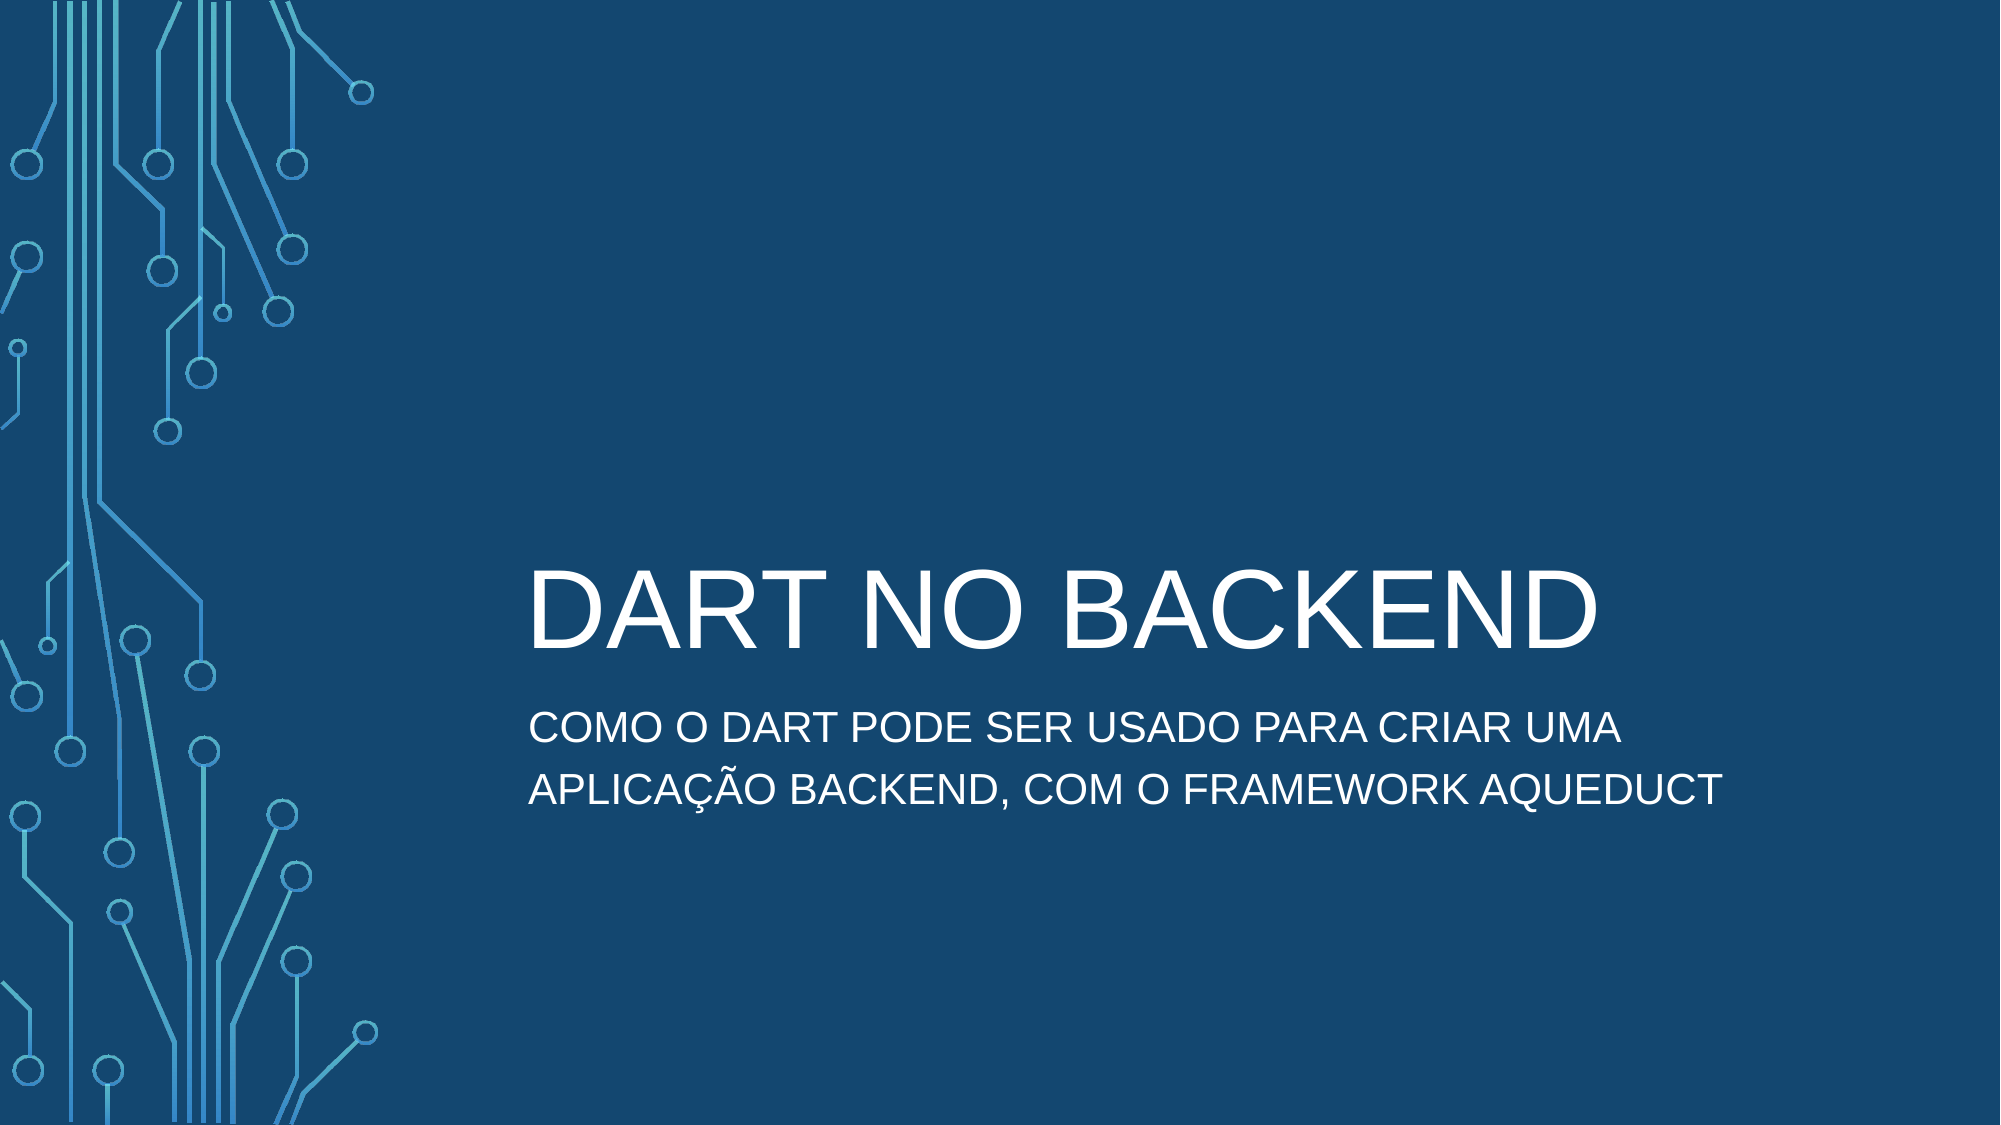

# DART NO BACKEND
Como o Dart pode ser usado para criar uma aplicação backend, com o framework aqueduct